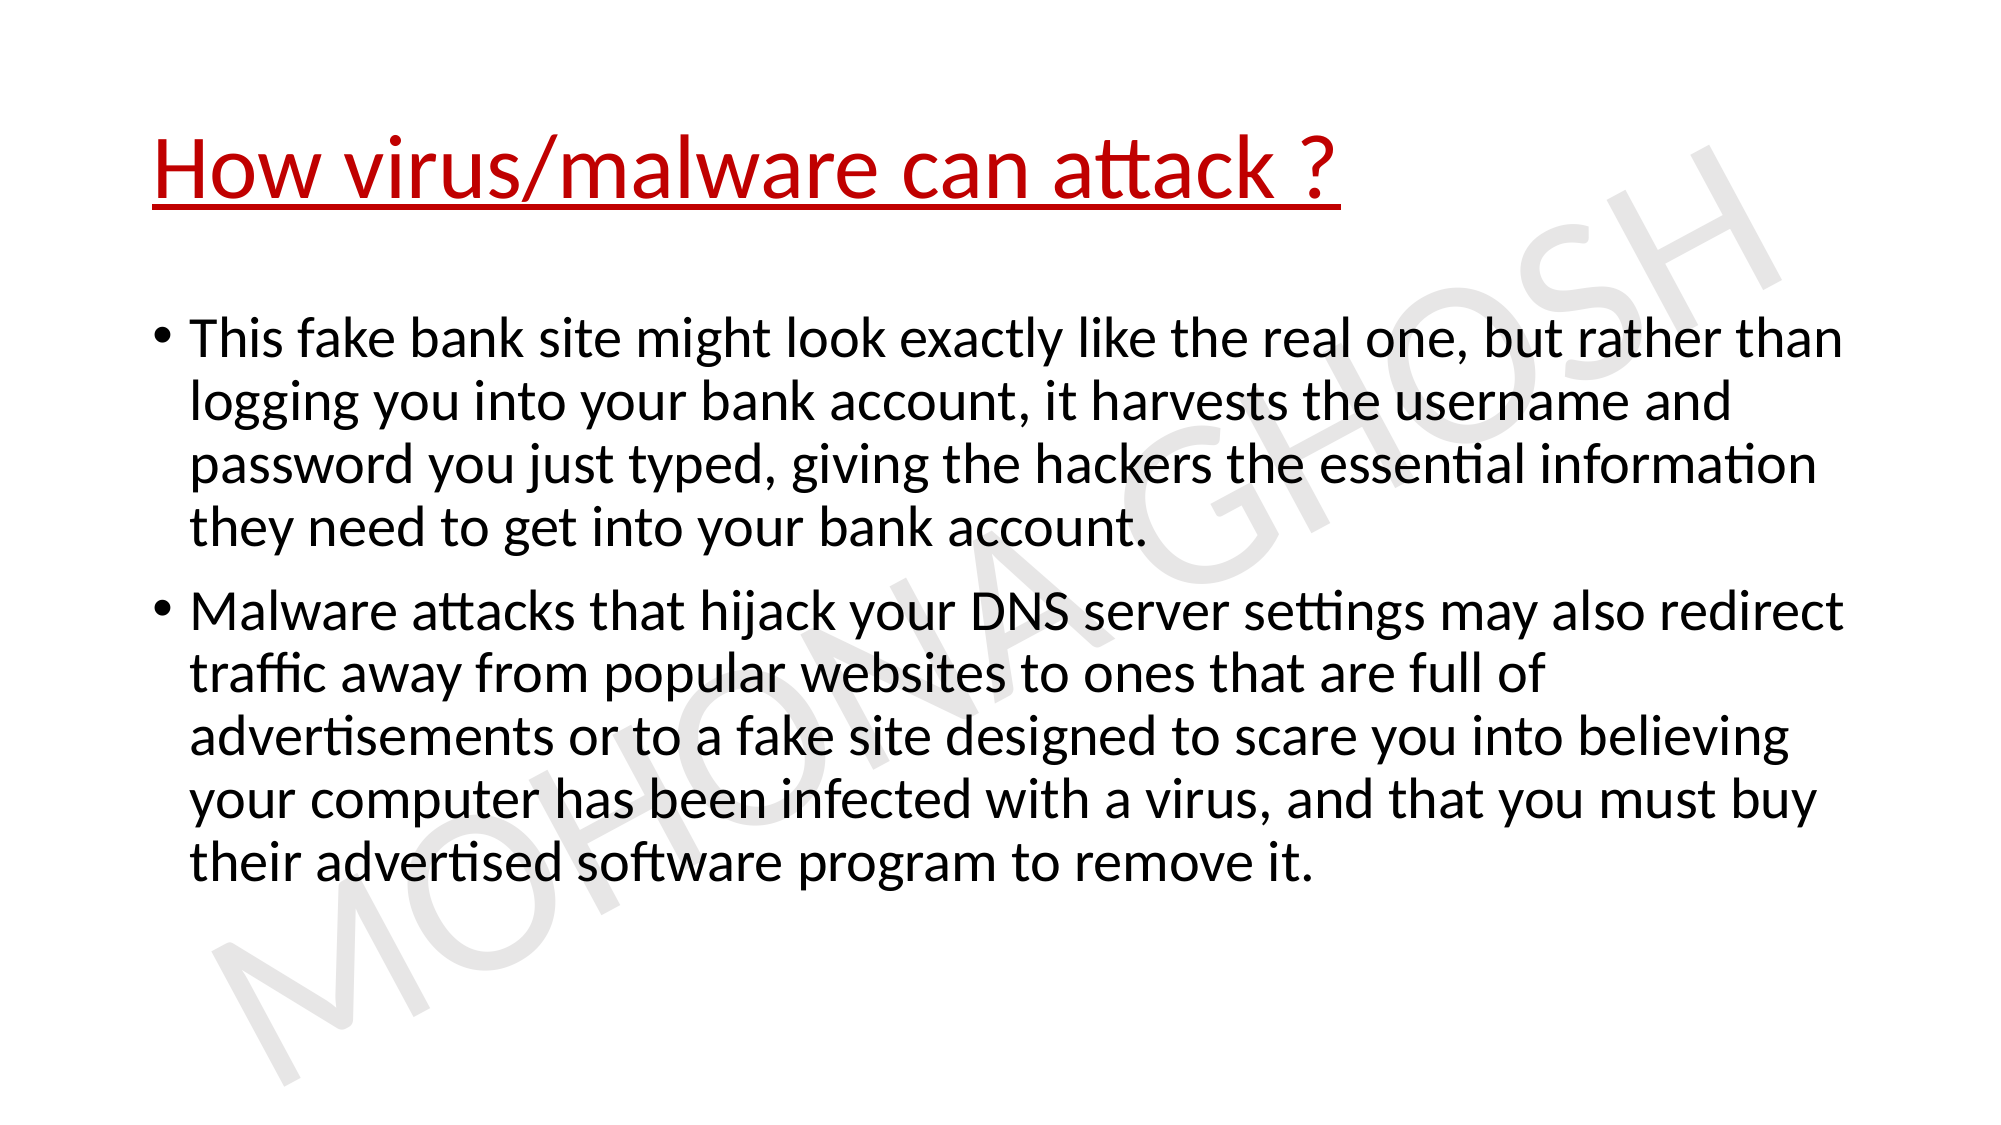

# How virus/malware can attack ?
This fake bank site might look exactly like the real one, but rather than logging you into your bank account, it harvests the username and password you just typed, giving the hackers the essential information they need to get into your bank account.
Malware attacks that hijack your DNS server settings may also redirect traffic away from popular websites to ones that are full of advertisements or to a fake site designed to scare you into believing your computer has been infected with a virus, and that you must buy their advertised software program to remove it.